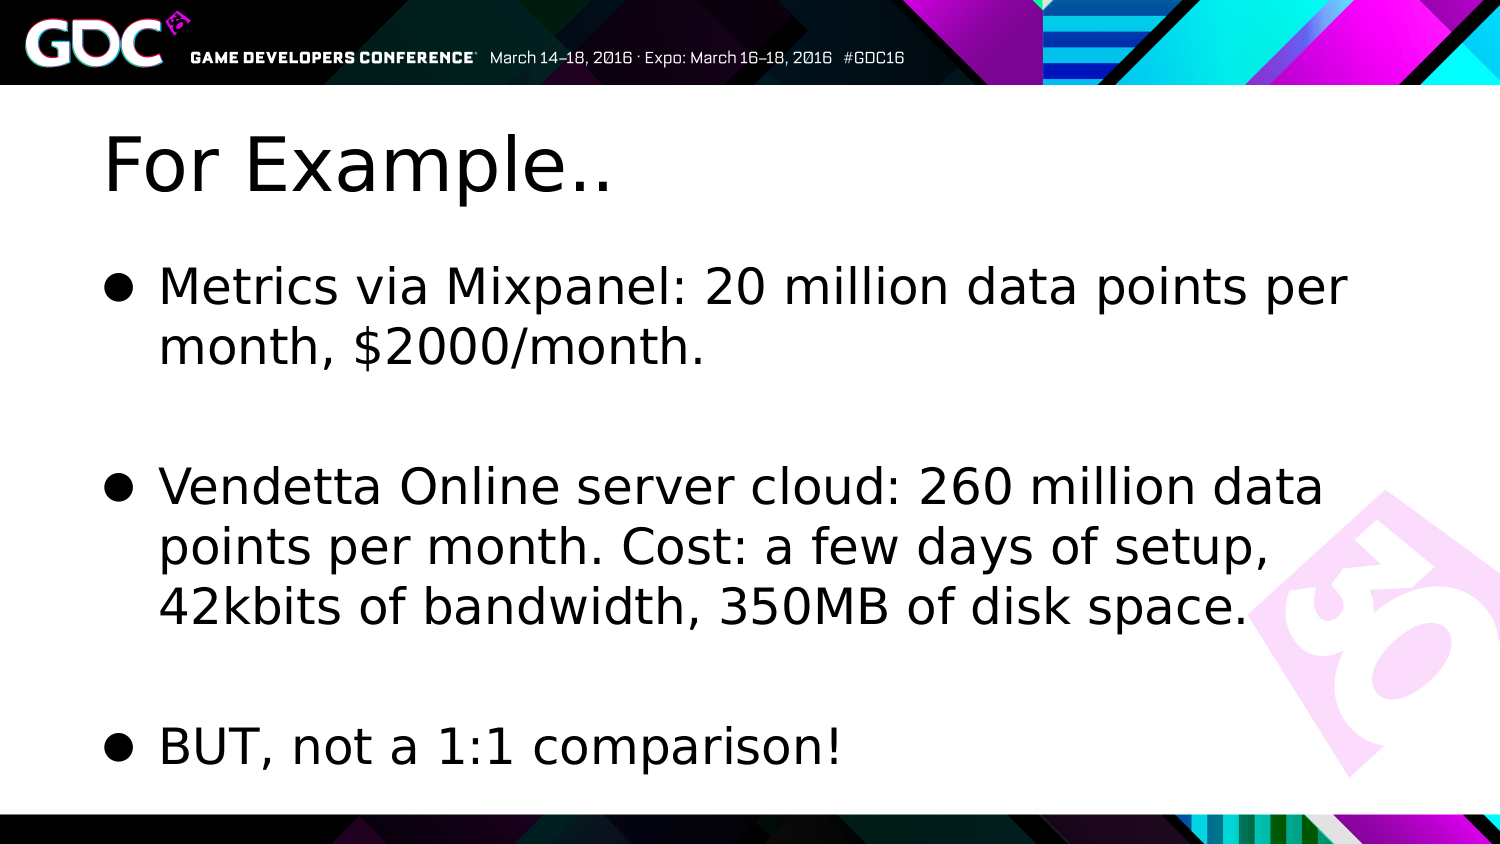

# For Example..
Metrics via Mixpanel: 20 million data points per month, $2000/month.

Vendetta Online server cloud: 260 million data points per month. Cost: a few days of setup, 42kbits of bandwidth, 350MB of disk space.

BUT, not a 1:1 comparison!